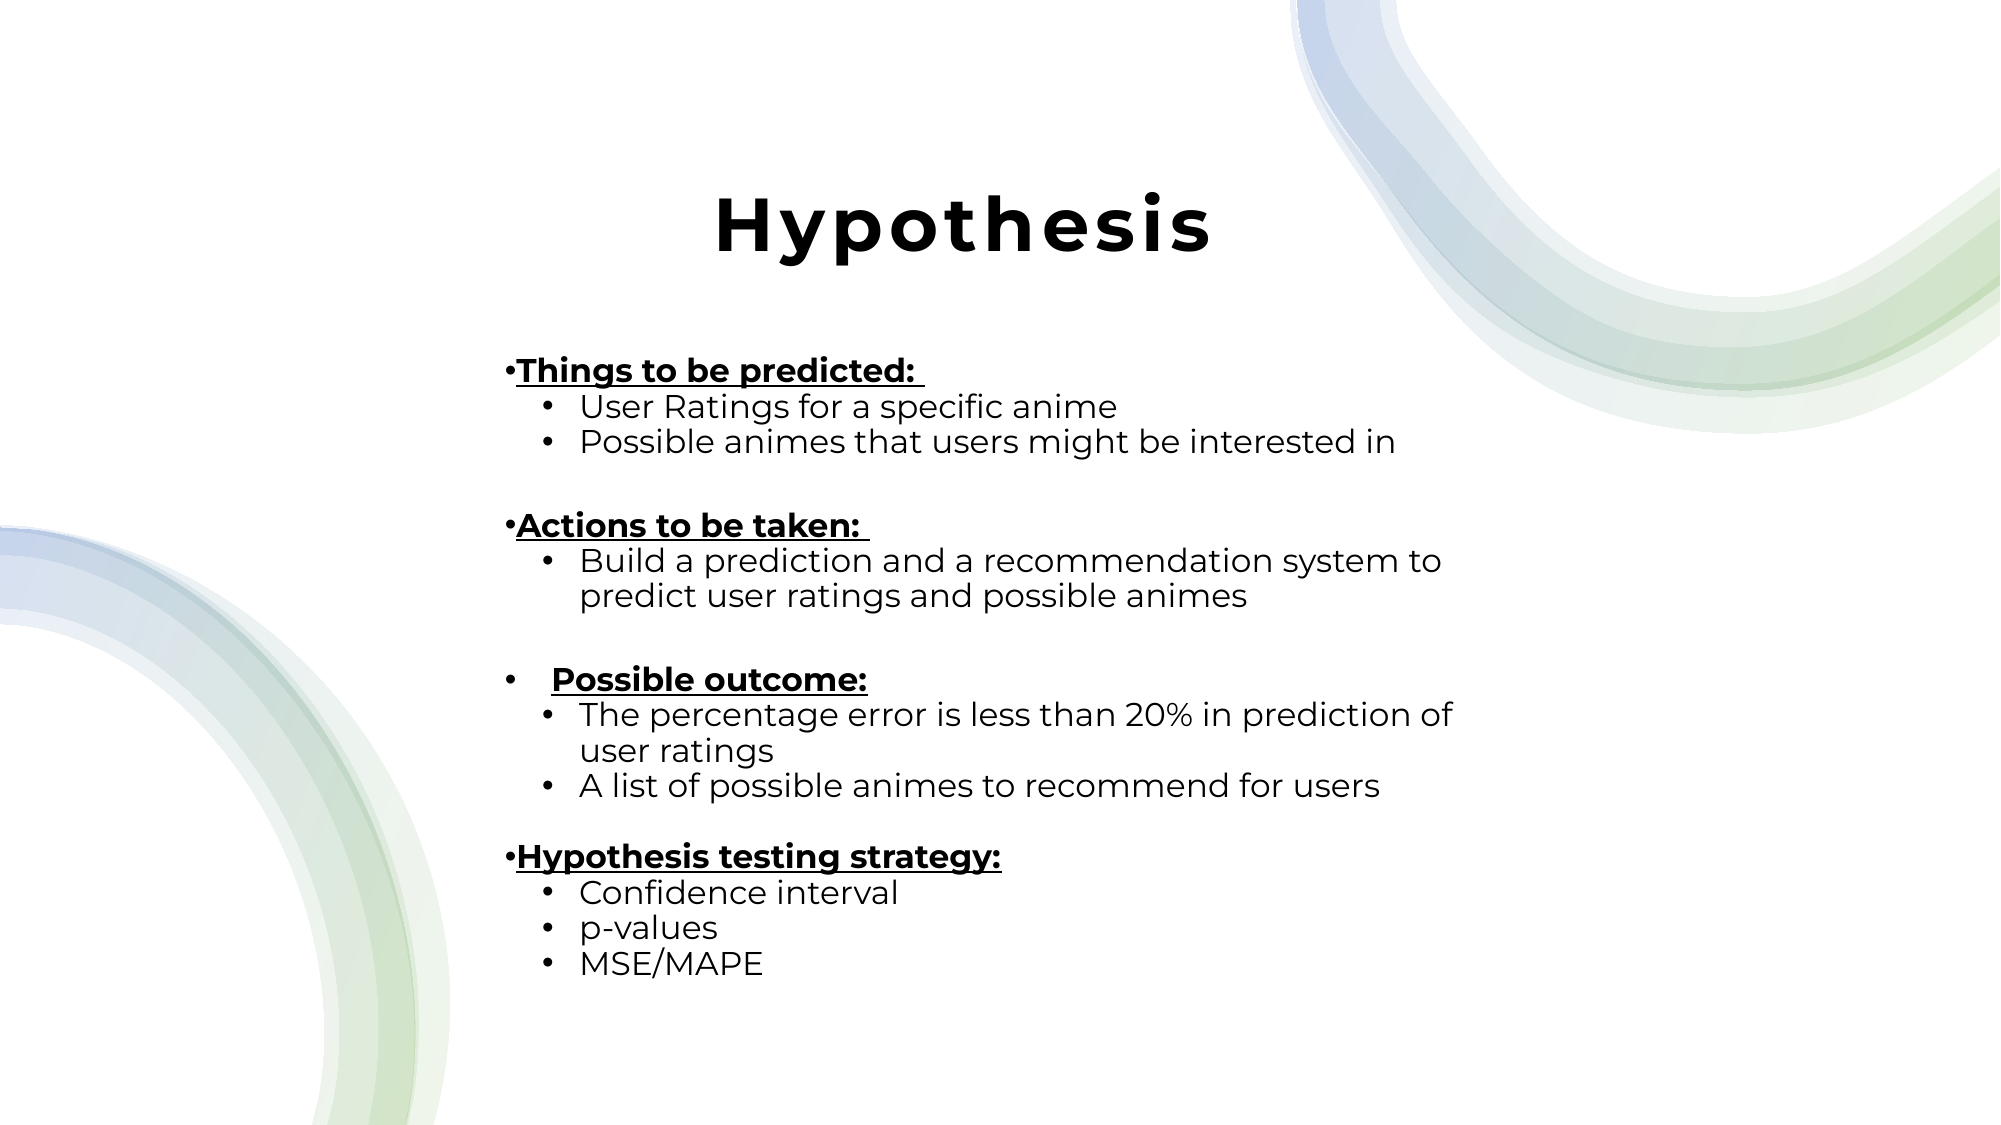

Hypothesis
Things to be predicted:
User Ratings for a specific anime
Possible animes that users might be interested in

Actions to be taken:
Build a prediction and a recommendation system to predict user ratings and possible animes

Possible outcome:
The percentage error is less than 20% in prediction of user ratings
A list of possible animes to recommend for users

Hypothesis testing strategy:
Confidence interval
p-values
MSE/MAPE